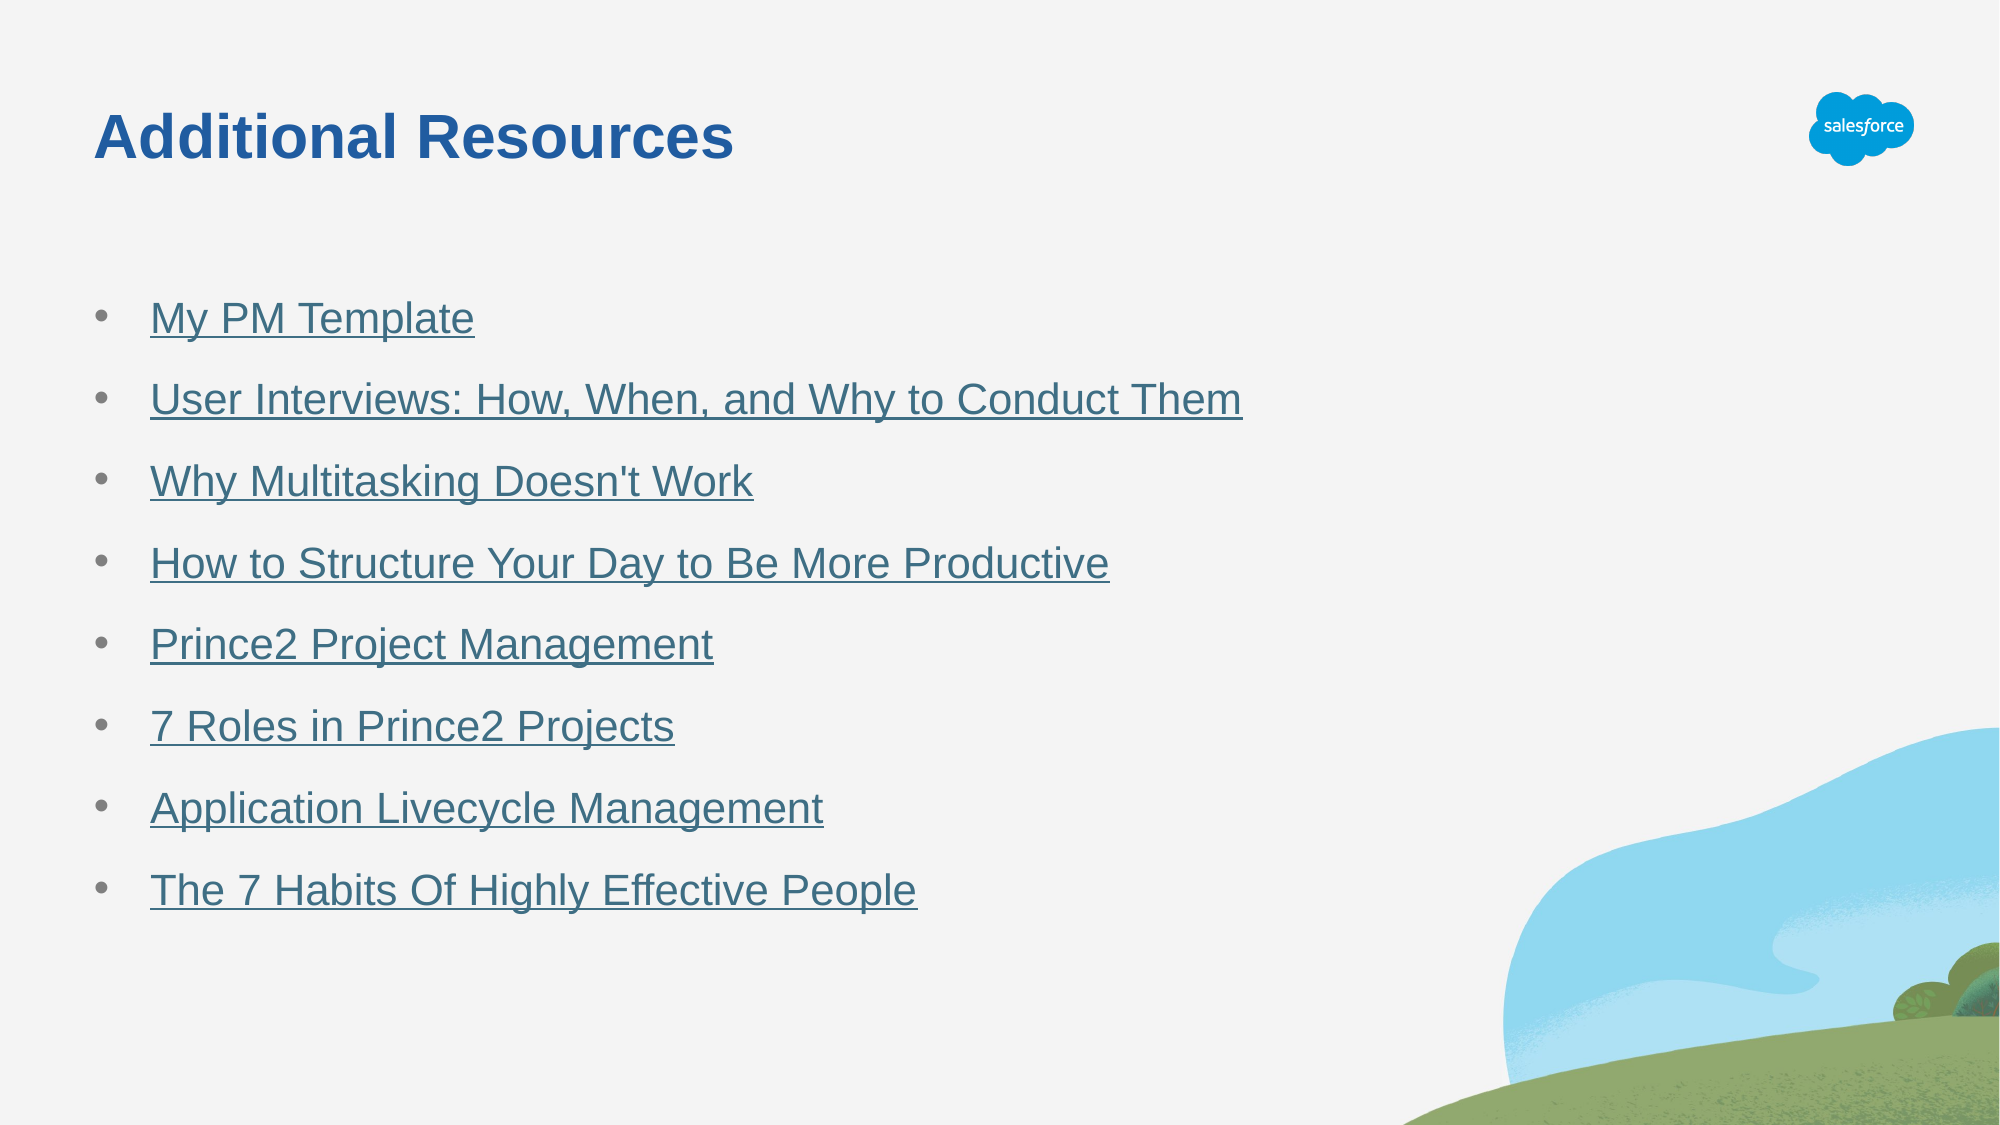

# Additional Resources

My PM Template
User Interviews: How, When, and Why to Conduct Them
Why Multitasking Doesn't Work
How to Structure Your Day to Be More Productive
Prince2 Project Management
7 Roles in Prince2 Projects
Application Livecycle Management
The 7 Habits Of Highly Effective People